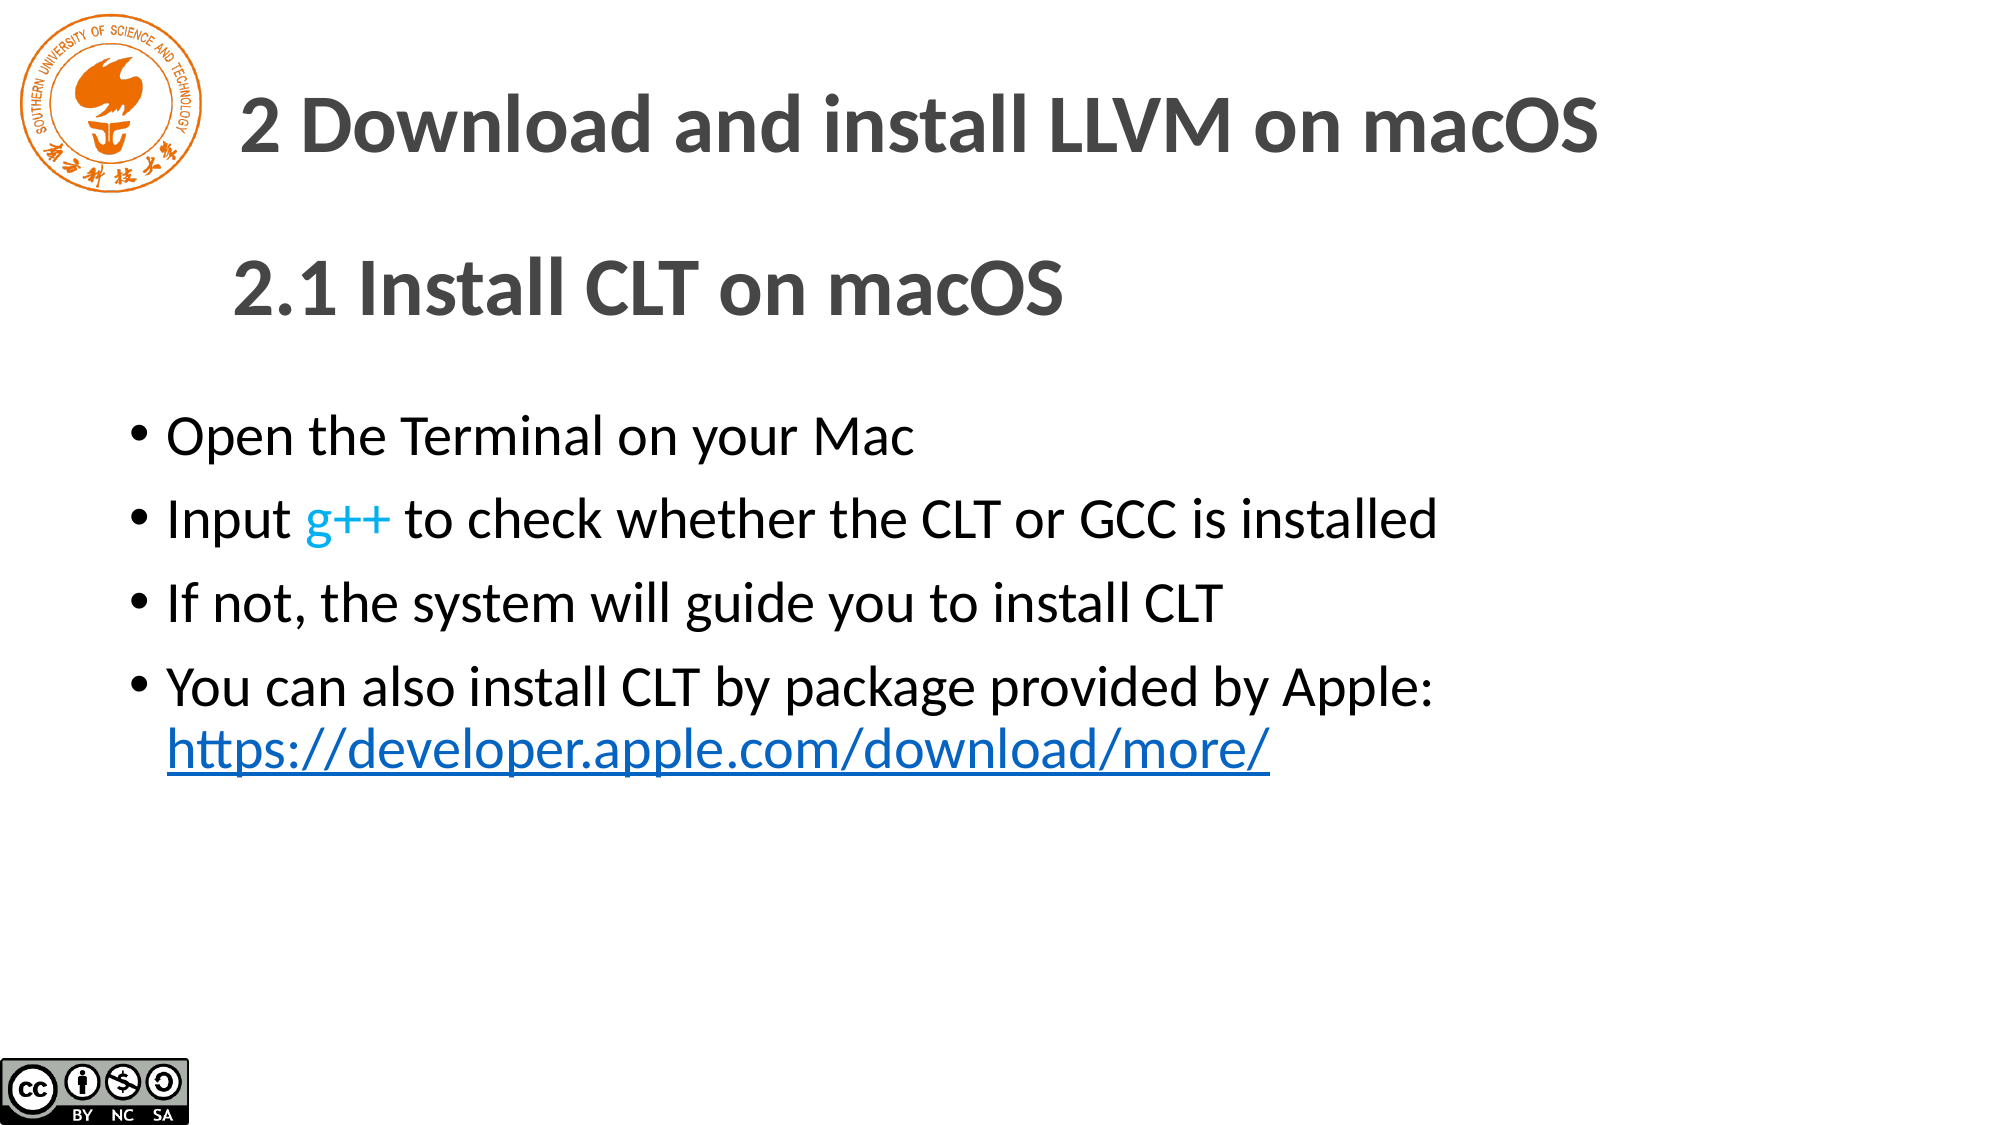

2 Download and install LLVM on macOS
# 2.1 Install CLT on macOS
Open the Terminal on your Mac
Input g++ to check whether the CLT or GCC is installed
If not, the system will guide you to install CLT
You can also install CLT by package provided by Apple: https://developer.apple.com/download/more/